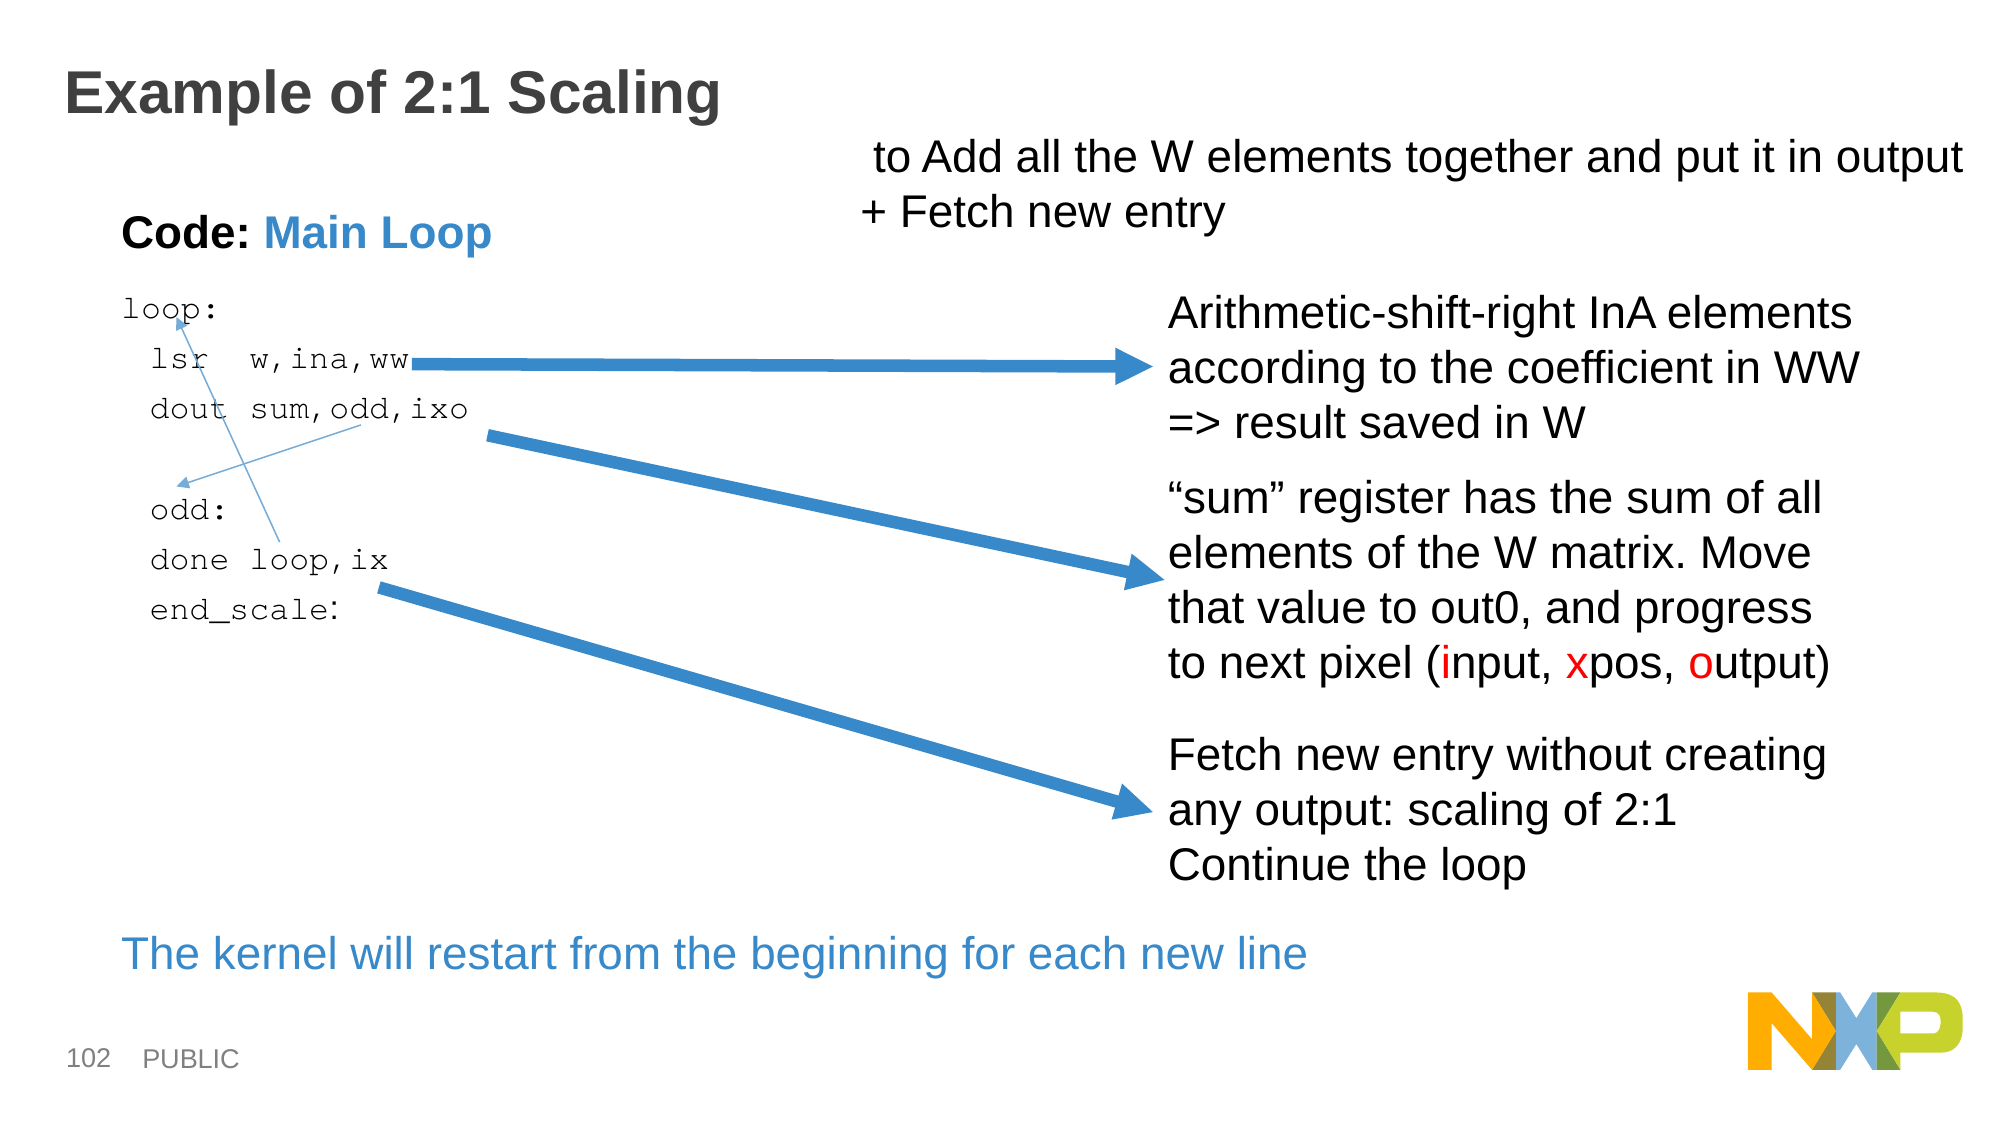

# Example of 2:1 Scaling
 to Add all the W elements together and put it in output
+ Fetch new entry

Code: Main Loop
Arithmetic-shift-right InA elements according to the coefficient in WW => result saved in W
loop:
lsr  w,ina,ww
dout sum,odd,ixo

odd:
done loop,ix
end_scale:

“sum” register has the sum of all elements of the W matrix. Move that value to out0, and progress to next pixel (input, xpos, output)
Fetch new entry without creating any output: scaling of 2:1
Continue the loop
The kernel will restart from the beginning for each new line